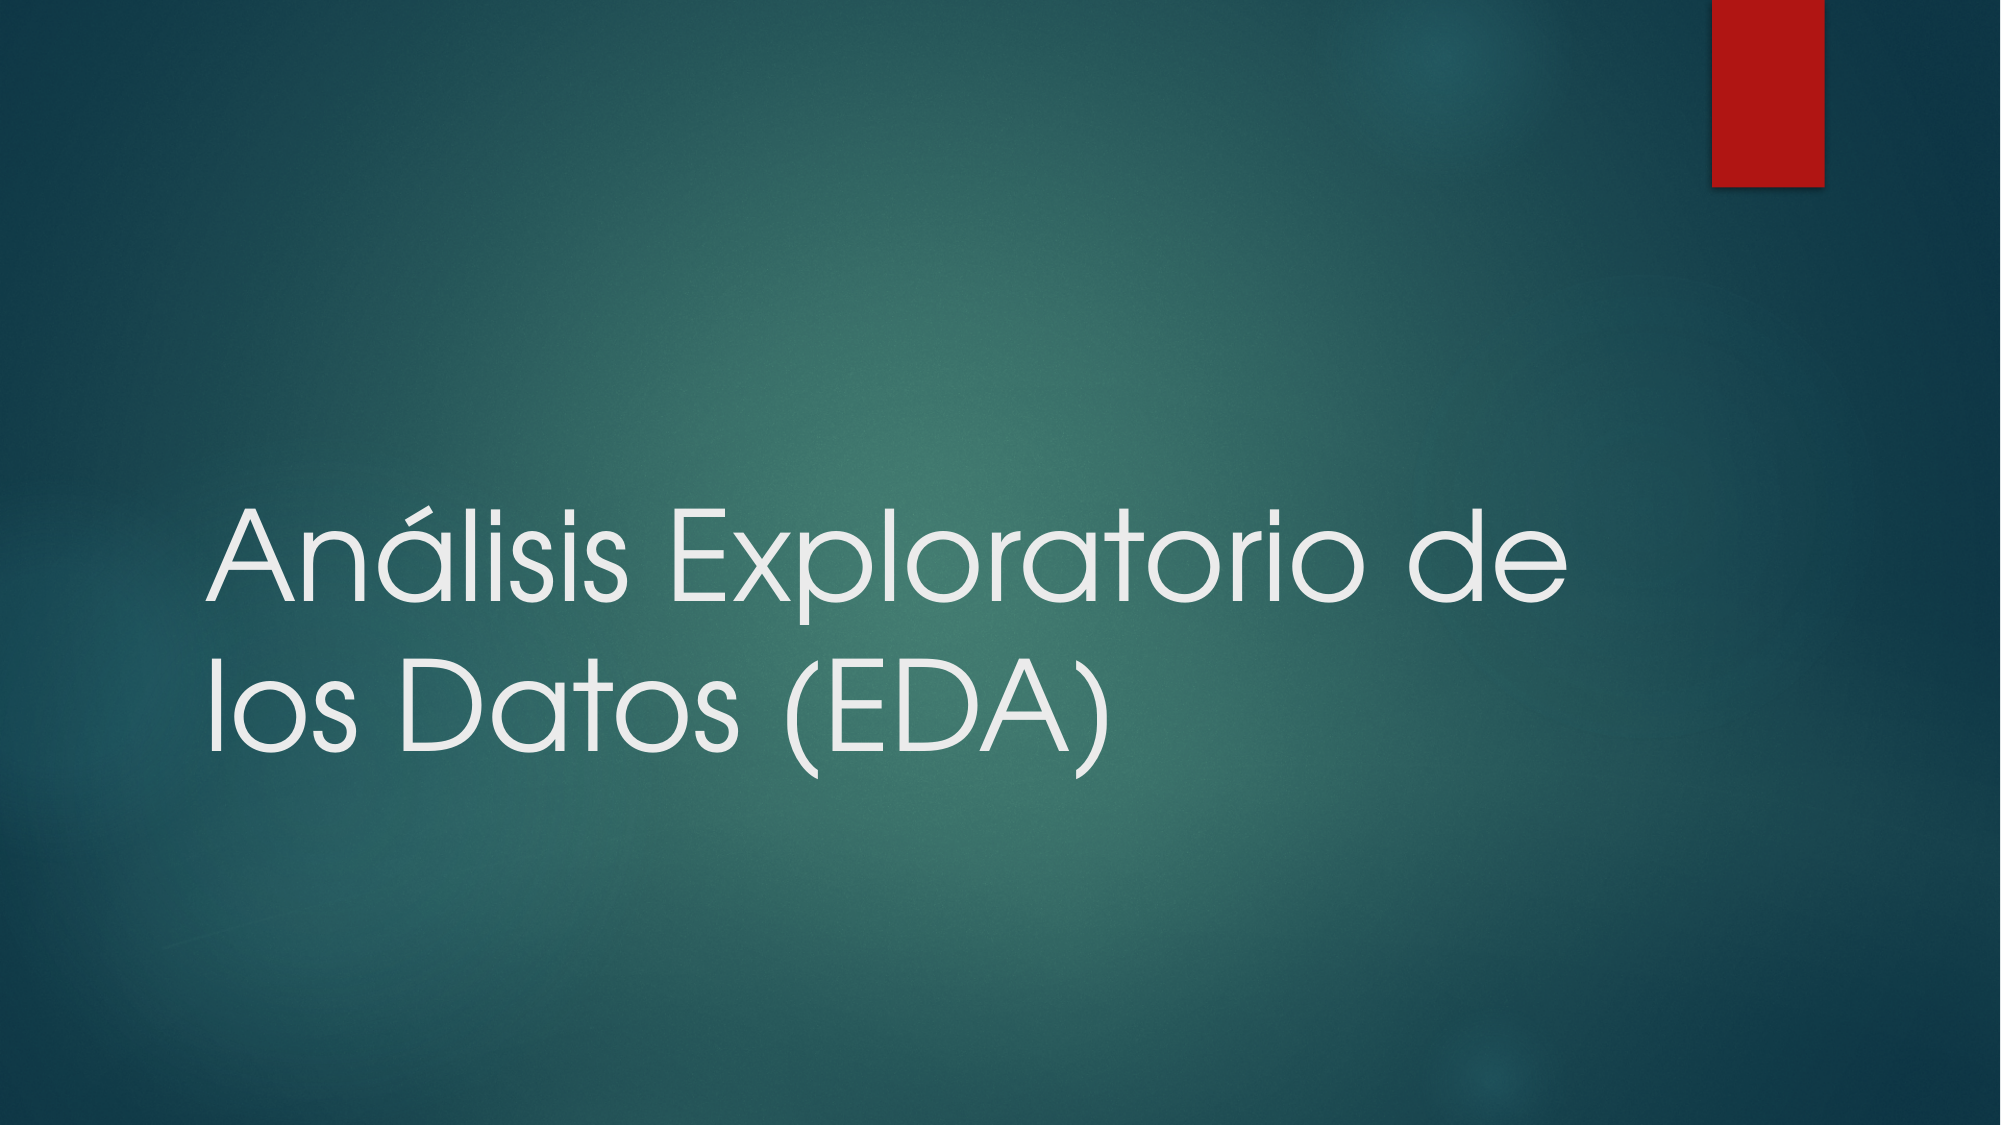

# Análisis Exploratorio de los Datos (EDA)